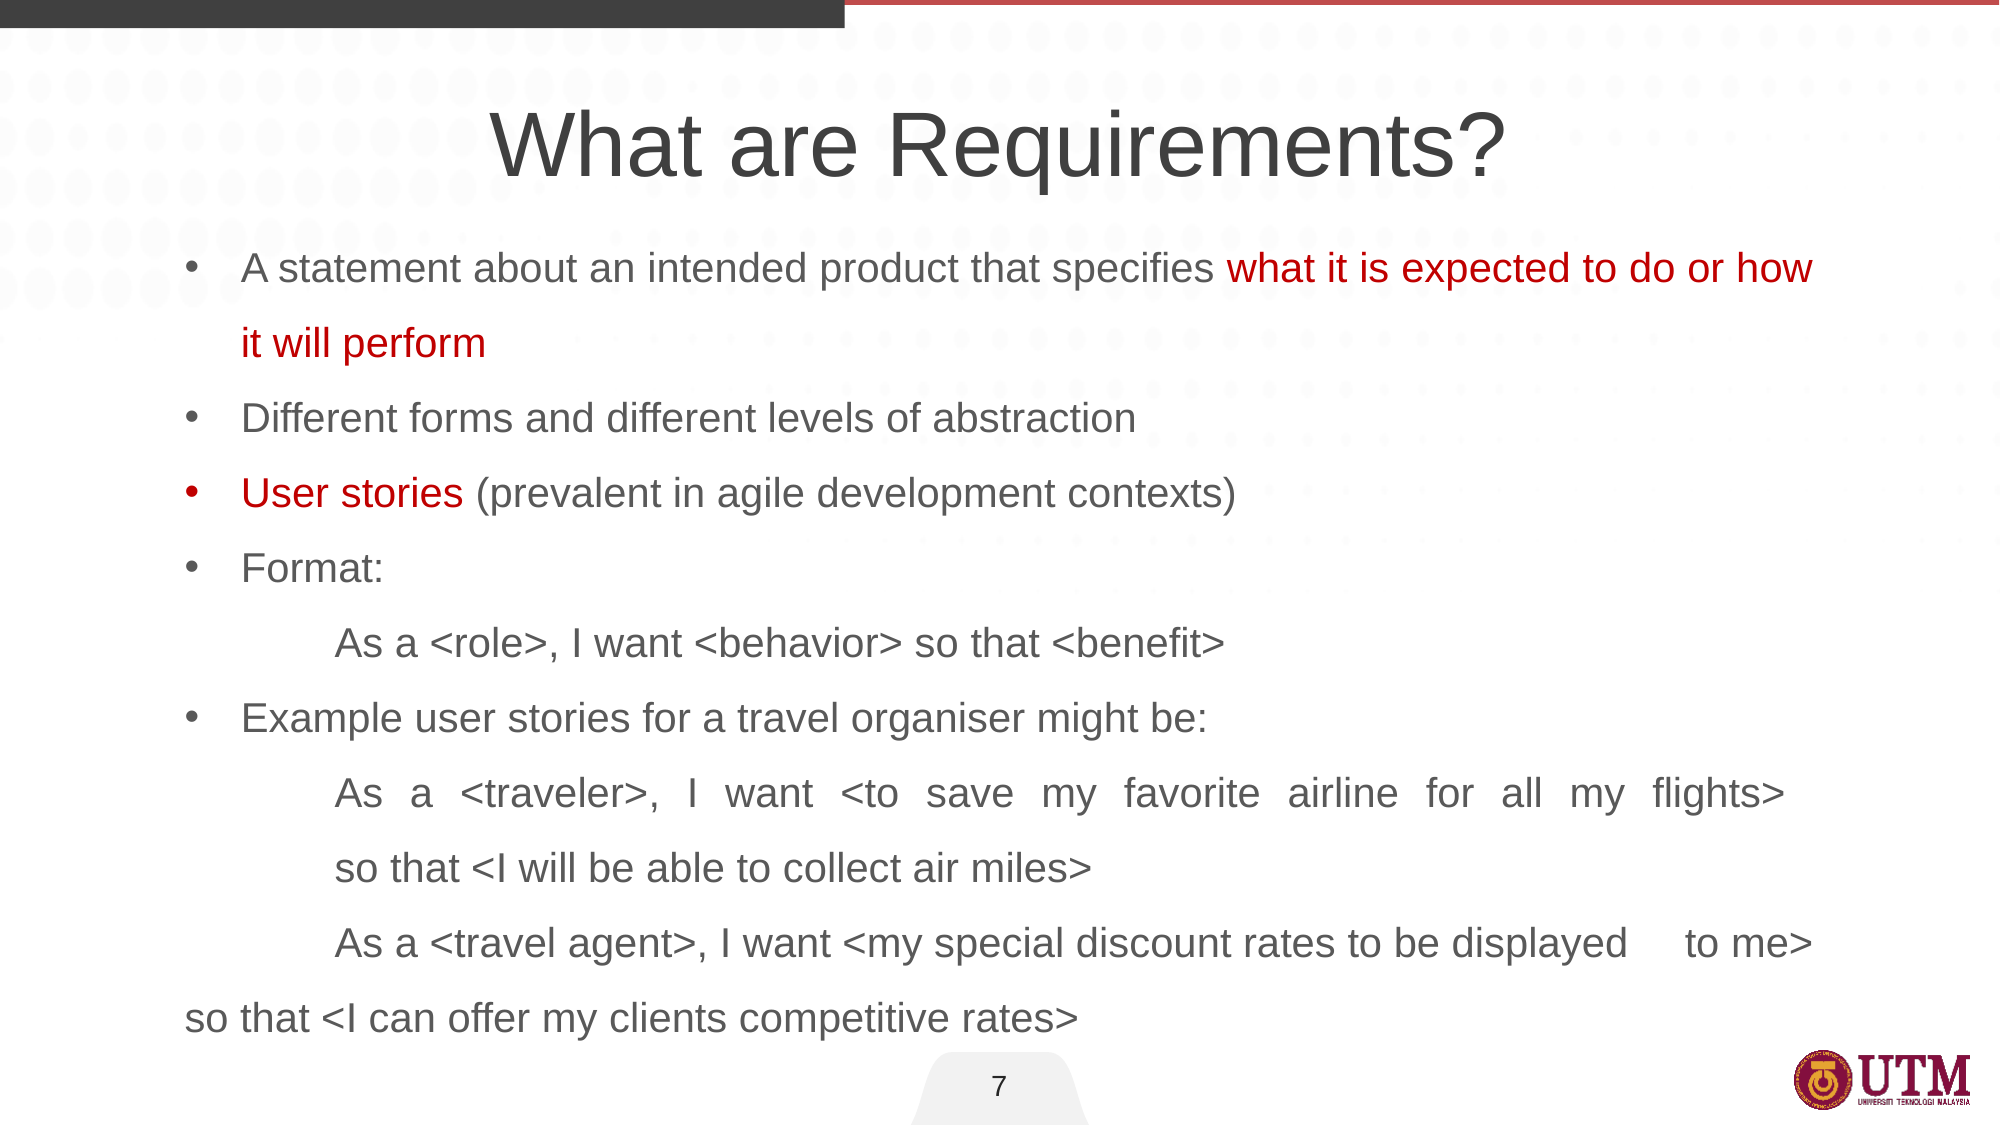

What are Requirements?
A statement about an intended product that specifies what it is expected to do or how it will perform
Different forms and different levels of abstraction
User stories (prevalent in agile development contexts)
Format:
	As a <role>, I want <behavior> so that <benefit>
Example user stories for a travel organiser might be:
	As a <traveler>, I want <to save my favorite airline for all my flights>
	so that <I will be able to collect air miles>
	As a <travel agent>, I want <my special discount rates to be displayed 	to me> so that <I can offer my clients competitive rates>
7